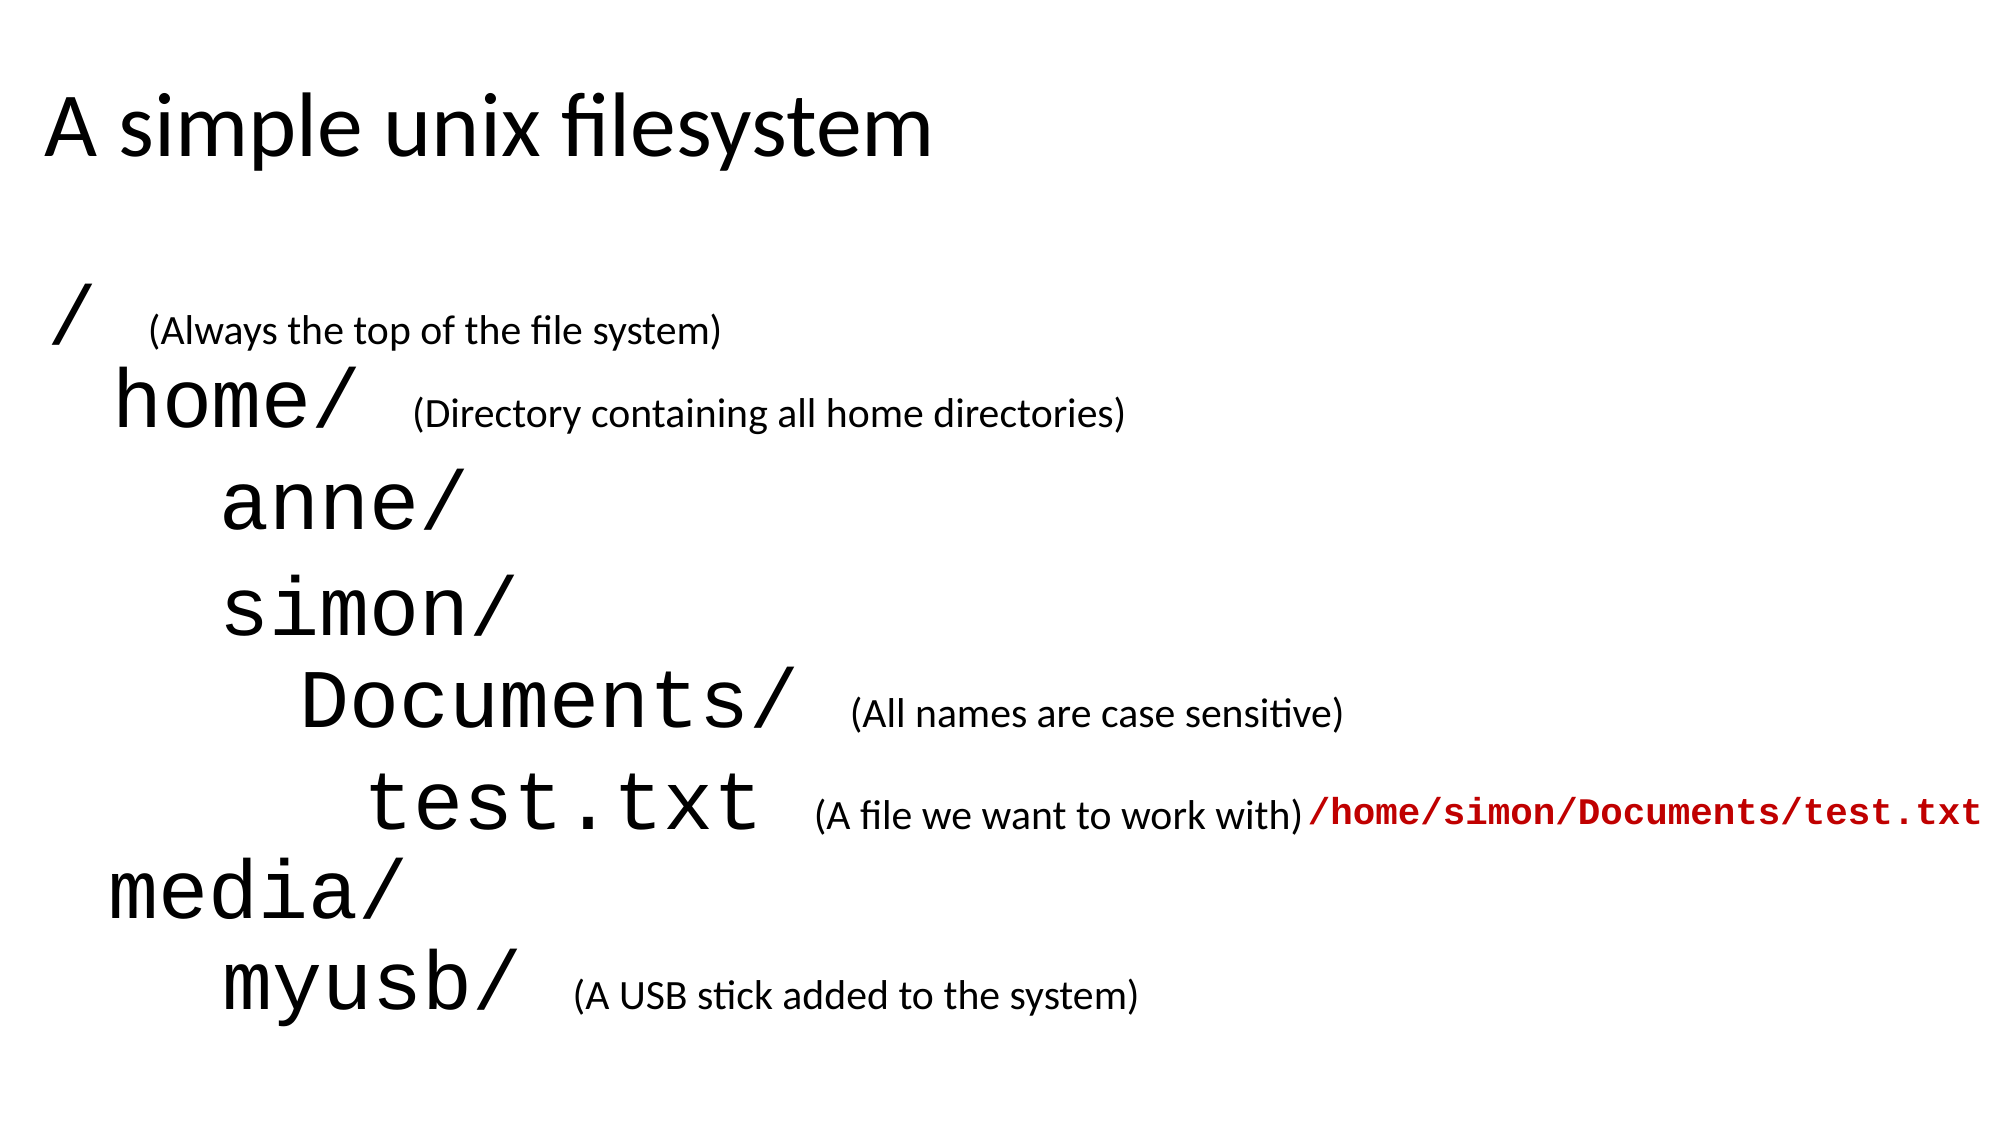

# A simple unix filesystem
/ (Always the top of the file system)
home/ (Directory containing all home directories)
anne/
simon/
Documents/ (All names are case sensitive)

test.txt (A file we want to work with)

/home/simon/Documents/test.txt
media/
myusb/ (A USB stick added to the system)